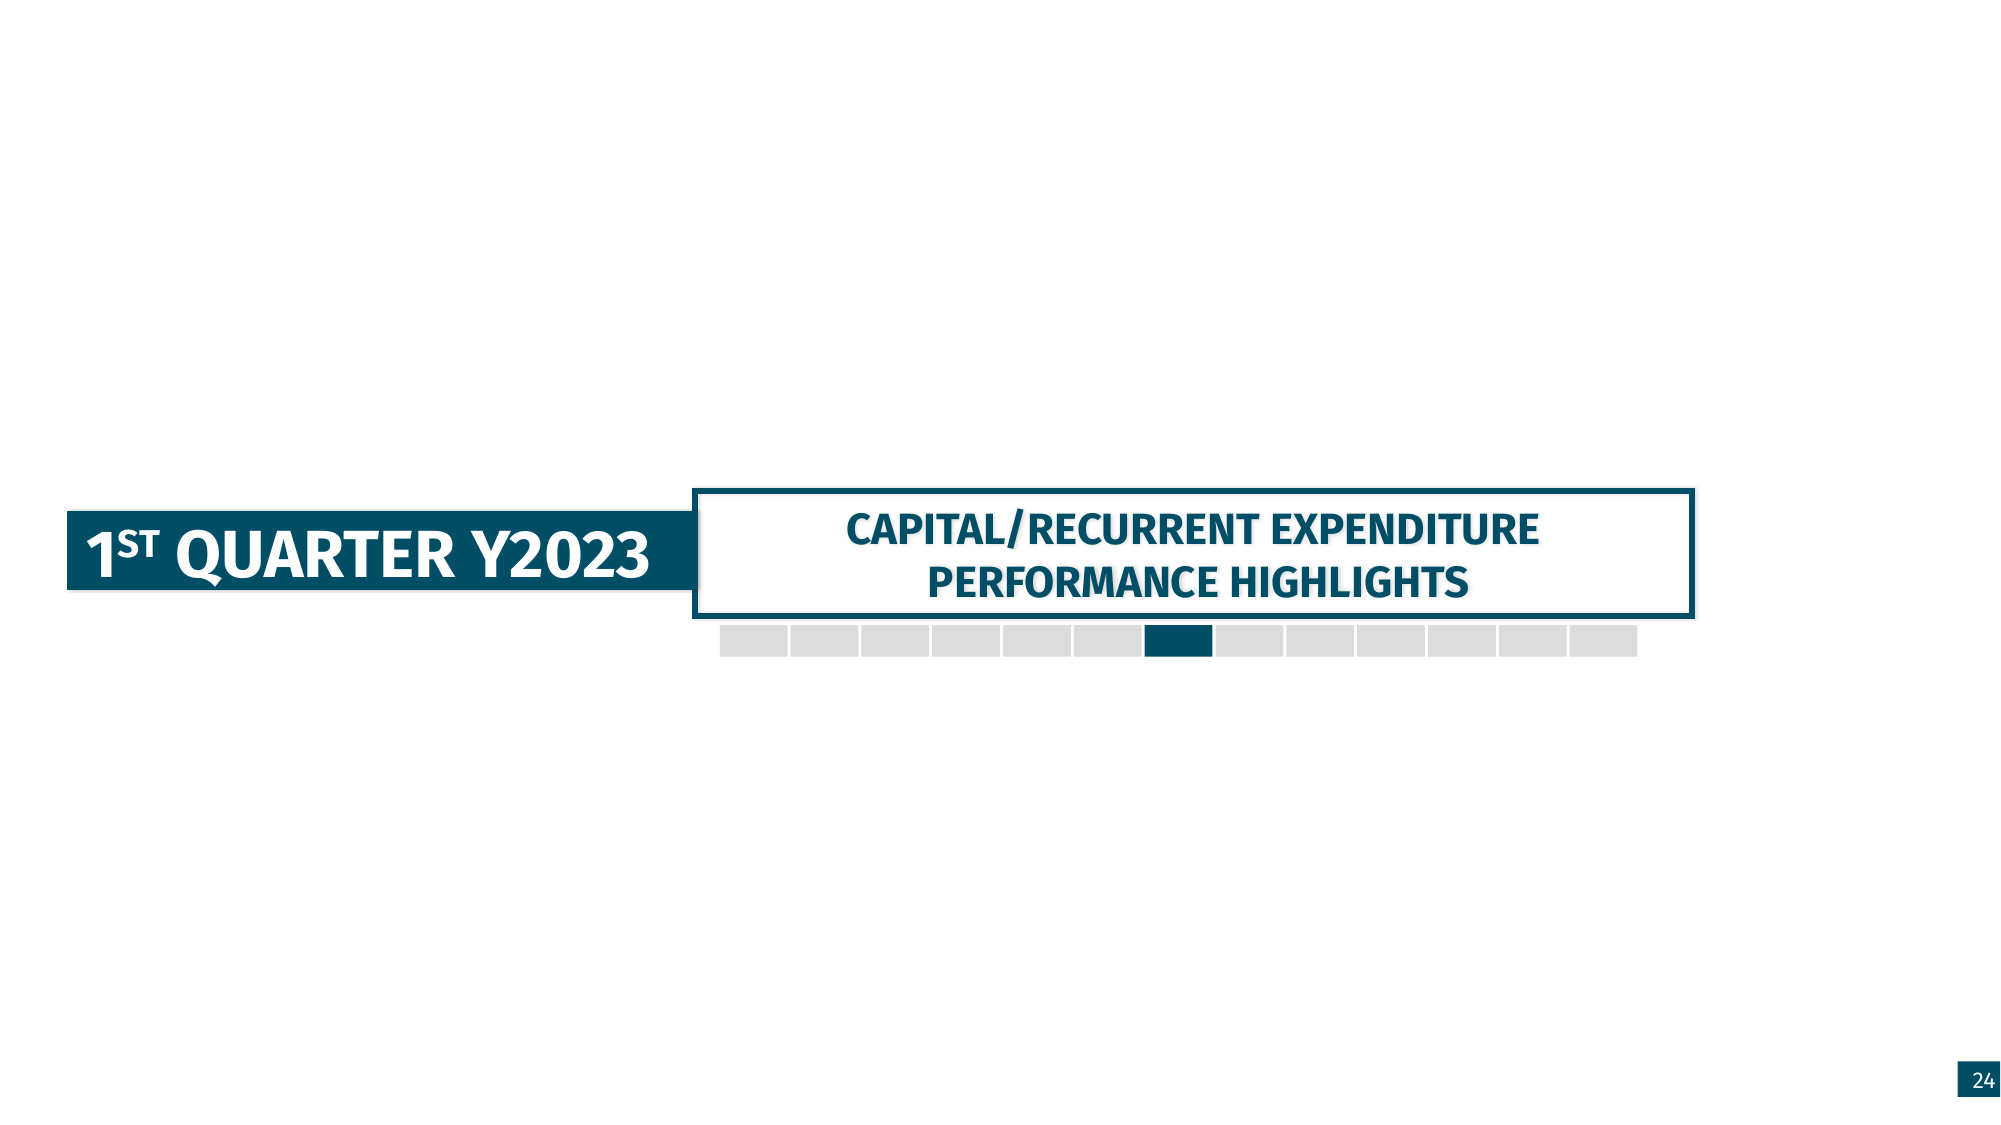

Capital/Recurrent Expenditure
 Performance Highlights
1ST Quarter Y2023

24